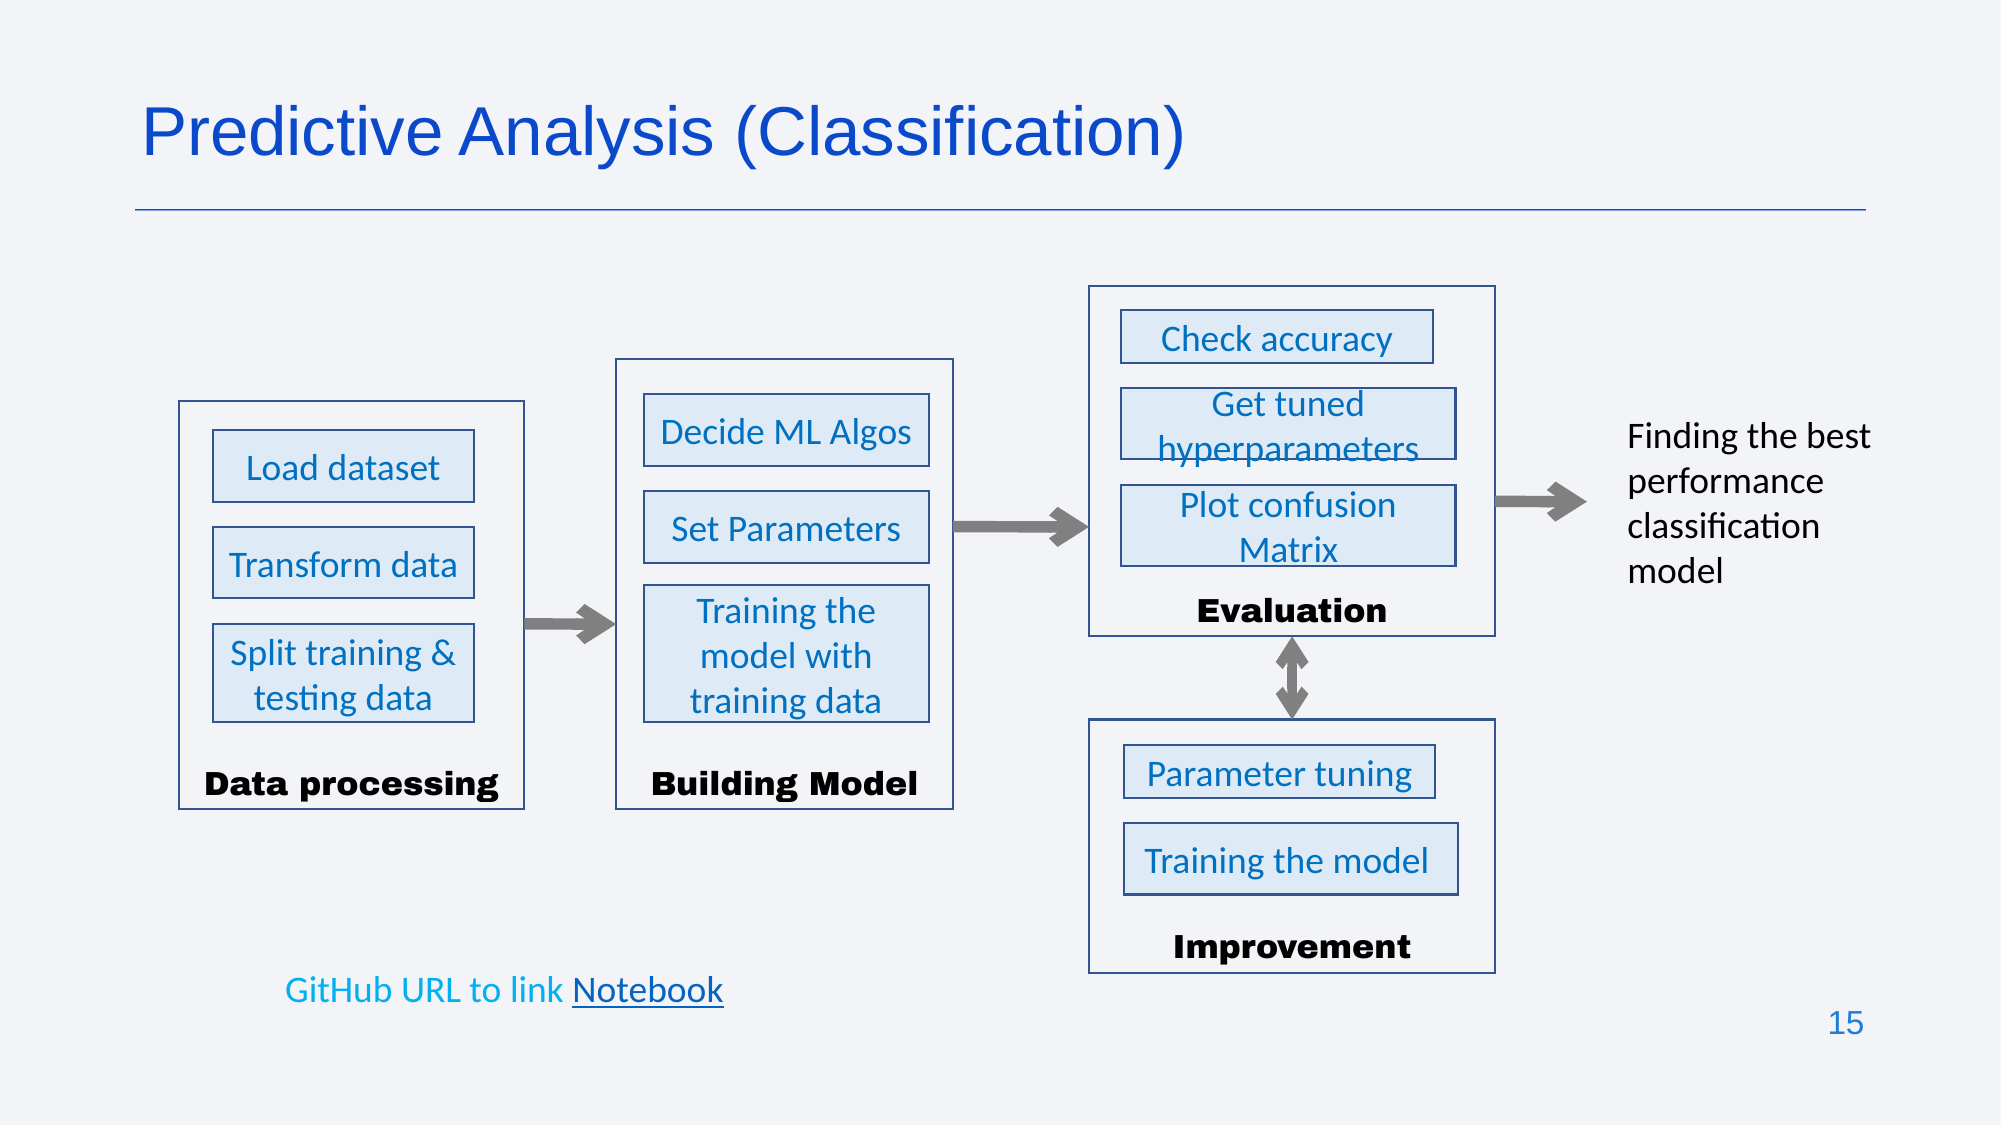

Predictive Analysis (Classification)
Evaluation
Check accuracy
Building Model
Get tuned hyperparameters
Decide ML Algos
Data processing
Finding the best performance classification model
Load dataset
Plot confusion Matrix
Set Parameters
Transform data
Training the model with training data
Split training & testing data
Improvement
Parameter tuning
Training the model
GitHub URL to link Notebook
15